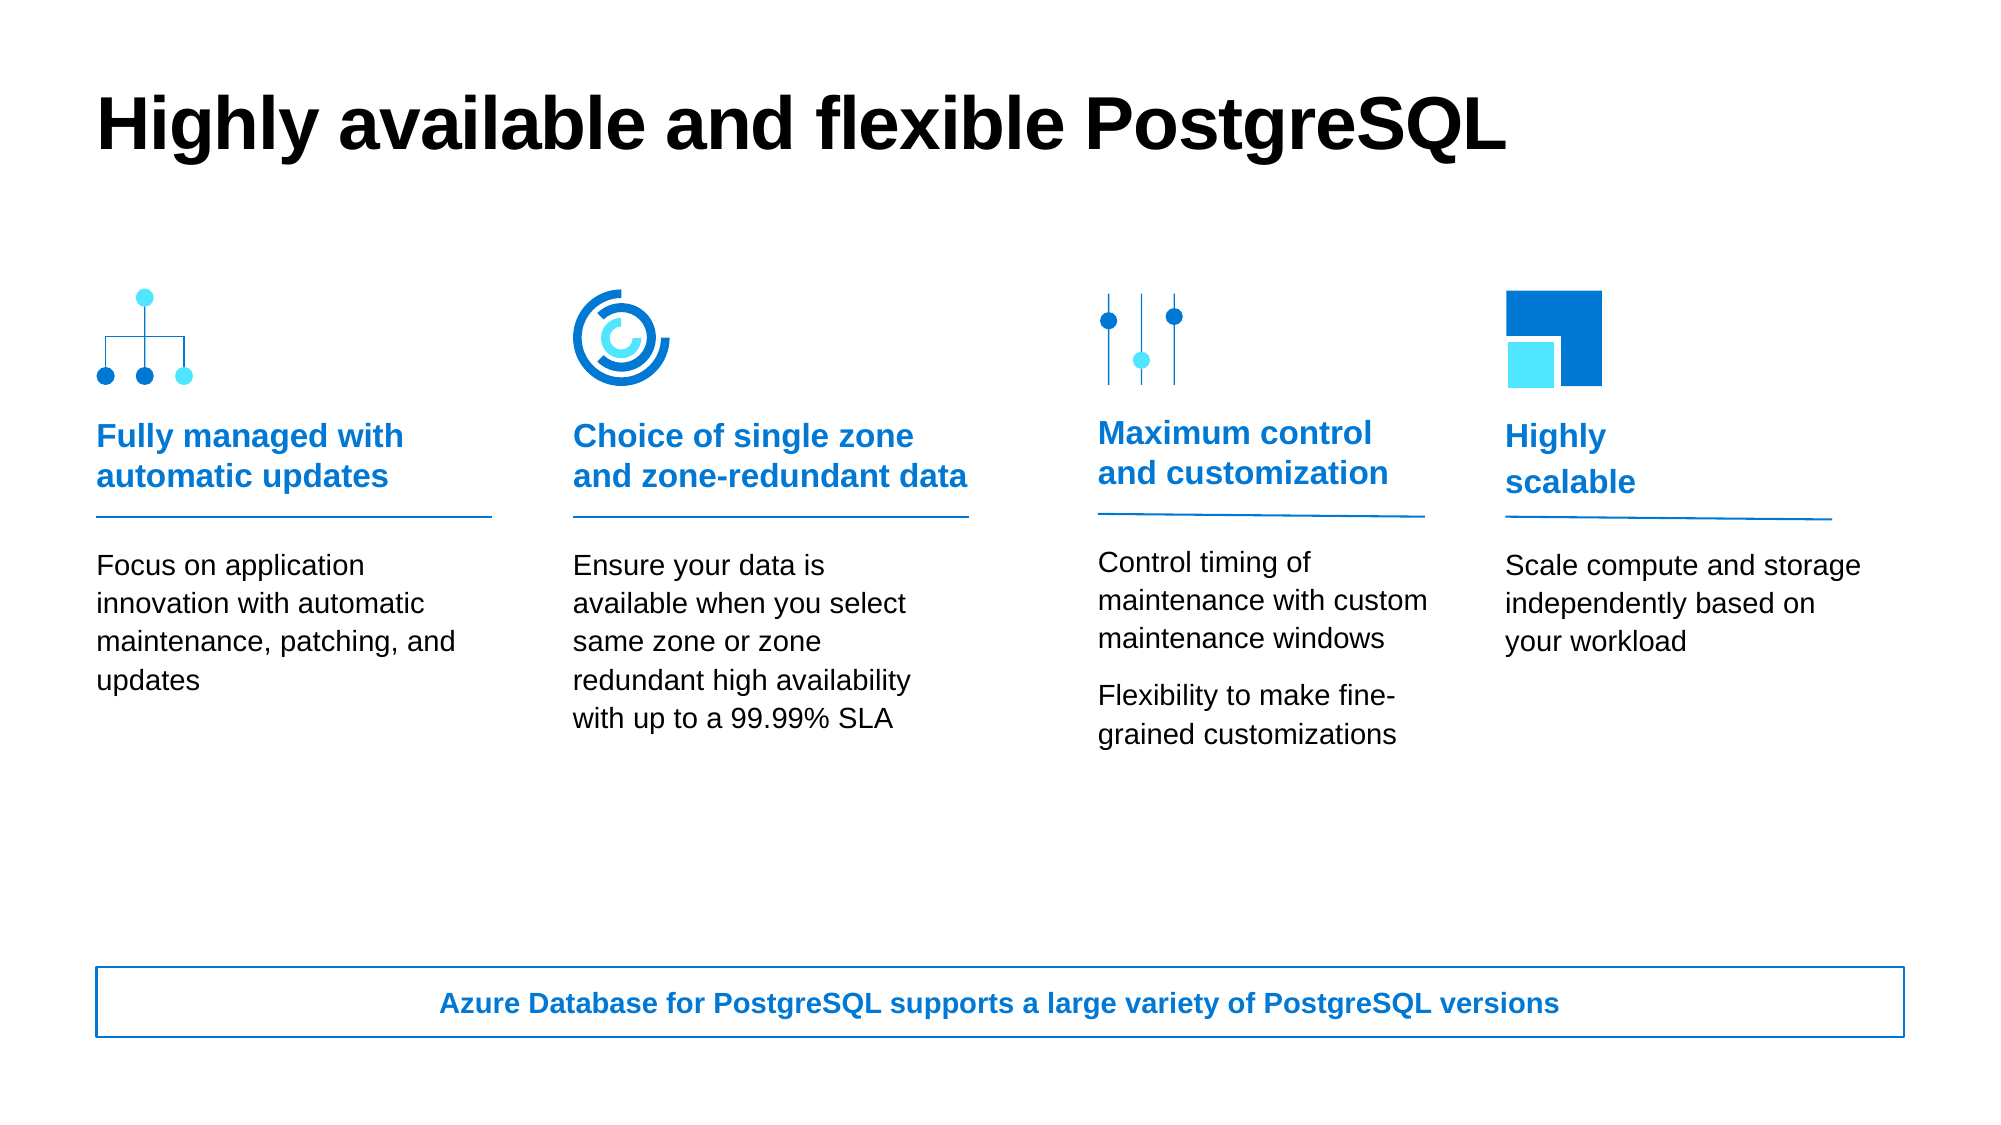

# Highly available and flexible PostgreSQL

Maximum control
and customization
Fully managed with automatic updates
Choice of single zone and zone-redundant data
Highly
scalable
Control timing of maintenance with custom maintenance windows
Flexibility to make fine-grained customizations
Focus on application innovation with automatic maintenance, patching, and updates
Ensure your data is available when you select same zone or zone redundant high availability with up to a 99.99% SLA
Scale compute and storage independently based on your workload
Azure Database for PostgreSQL supports a large variety of PostgreSQL versions